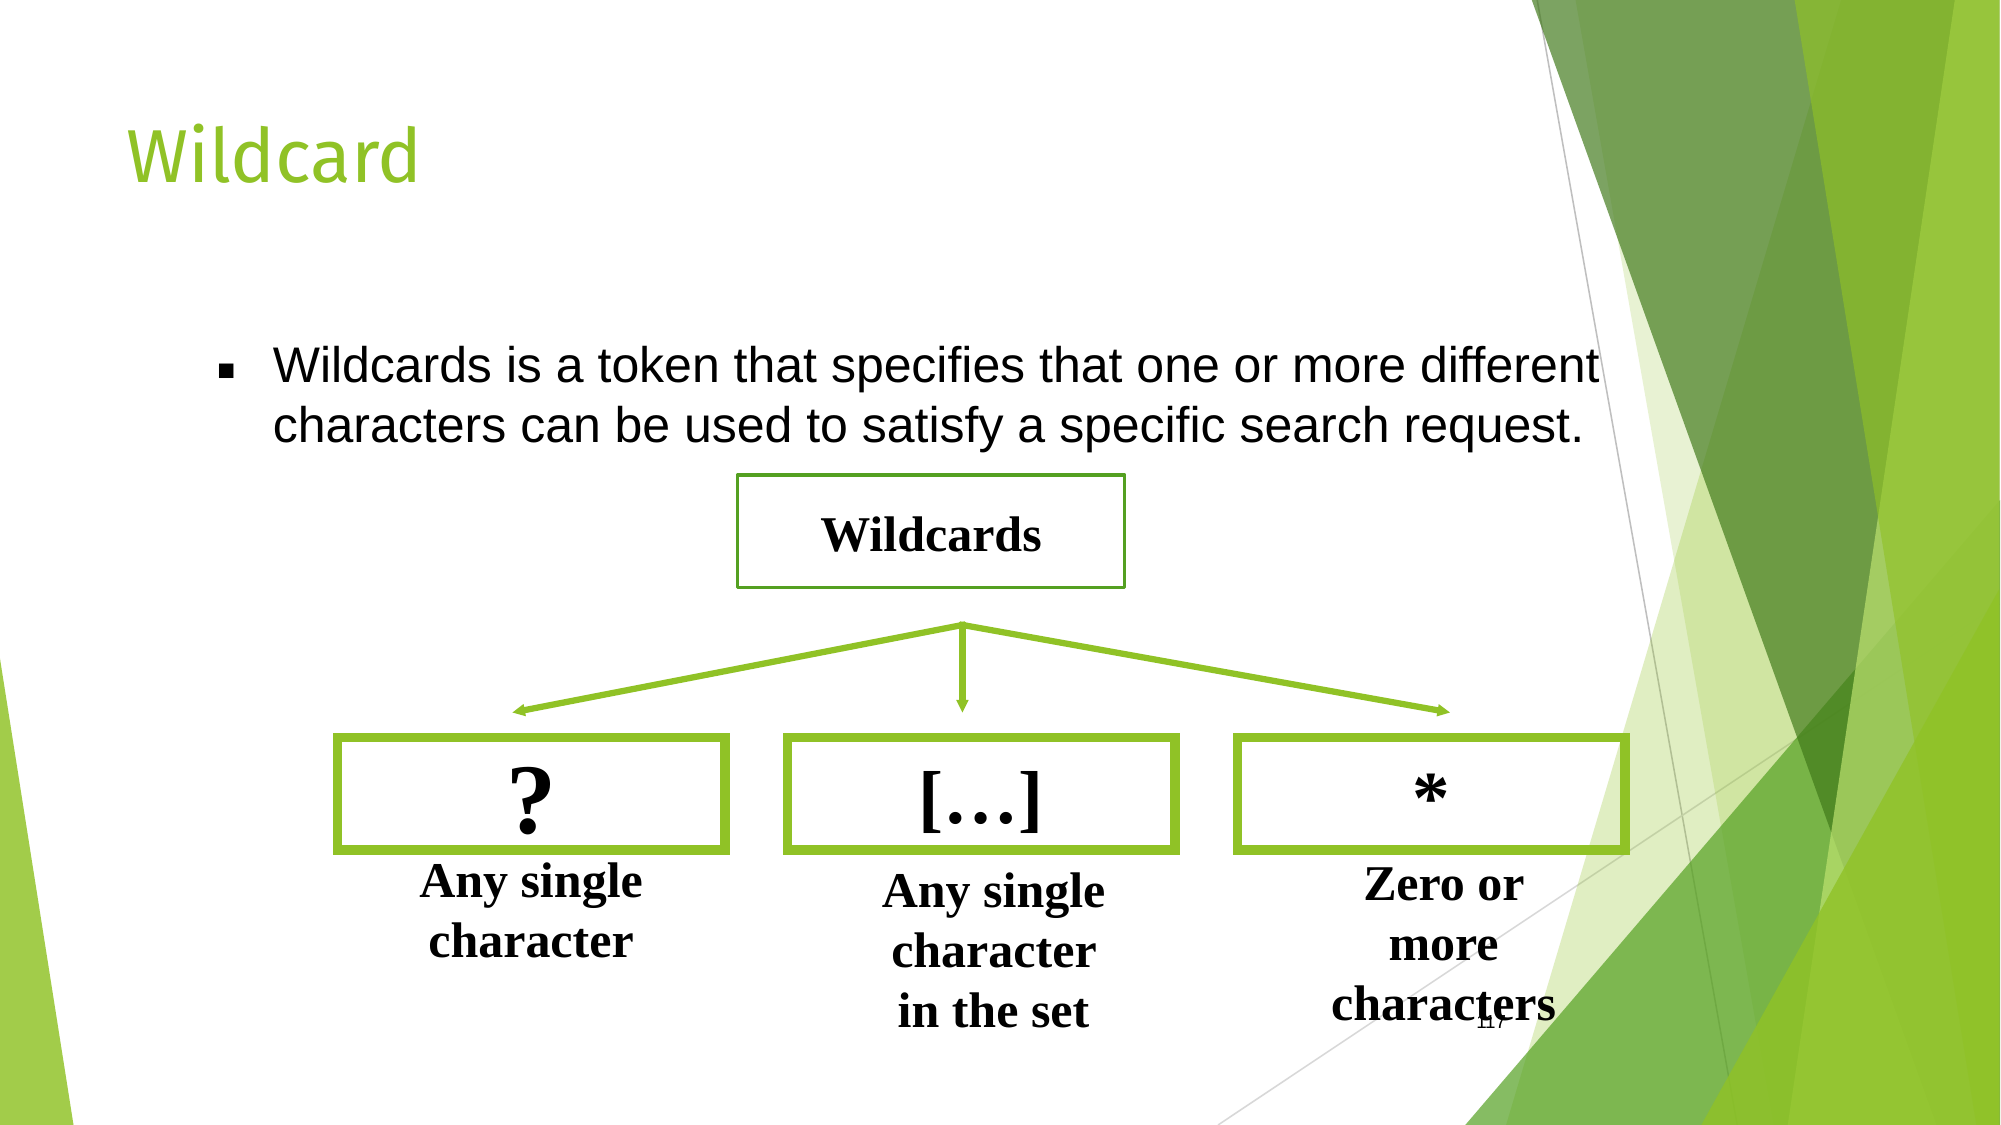

# Wildcard

Wildcards is a token that specifies that one or more different characters can be used to satisfy a specific search request.

Wildcards
?
[…]
*
Any single character
Zero or more characters
Any single character in the set
117